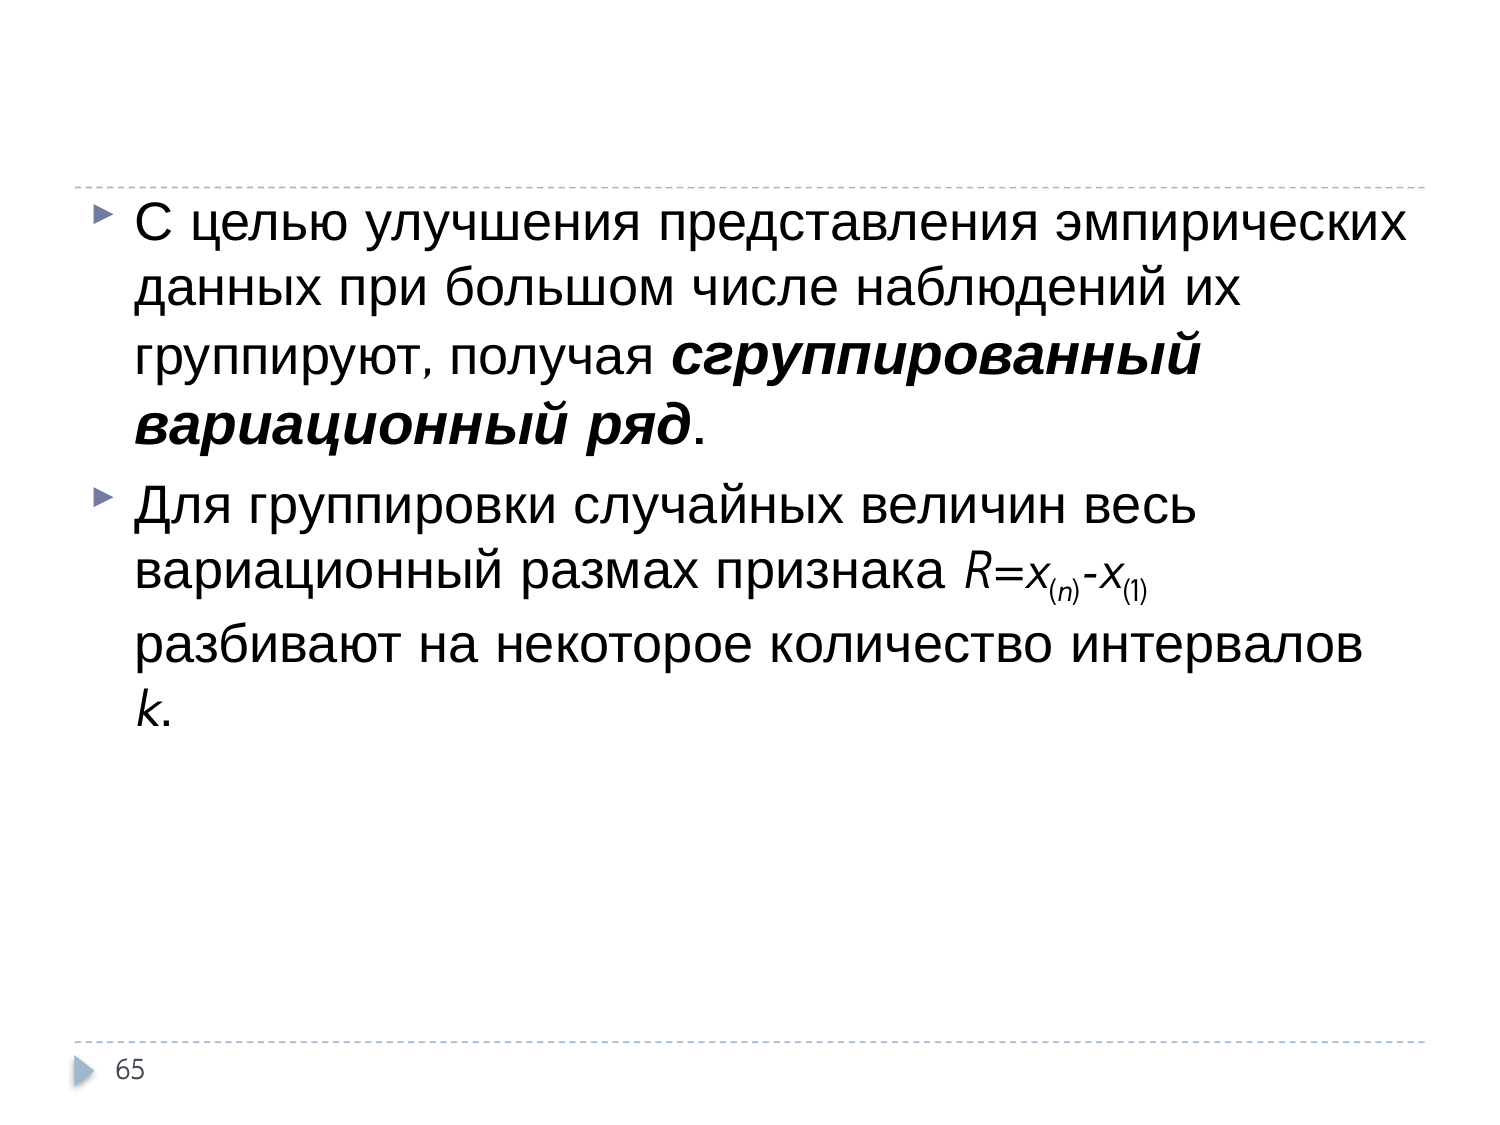

#
С целью улучшения представления эмпирических данных при большом числе наблюдений их группируют, получая сгруппированный вариационный ряд.
Для группировки случайных величин весь вариационный размах признака R=x(n)-x(1) разбивают на некоторое количество интервалов k.

65